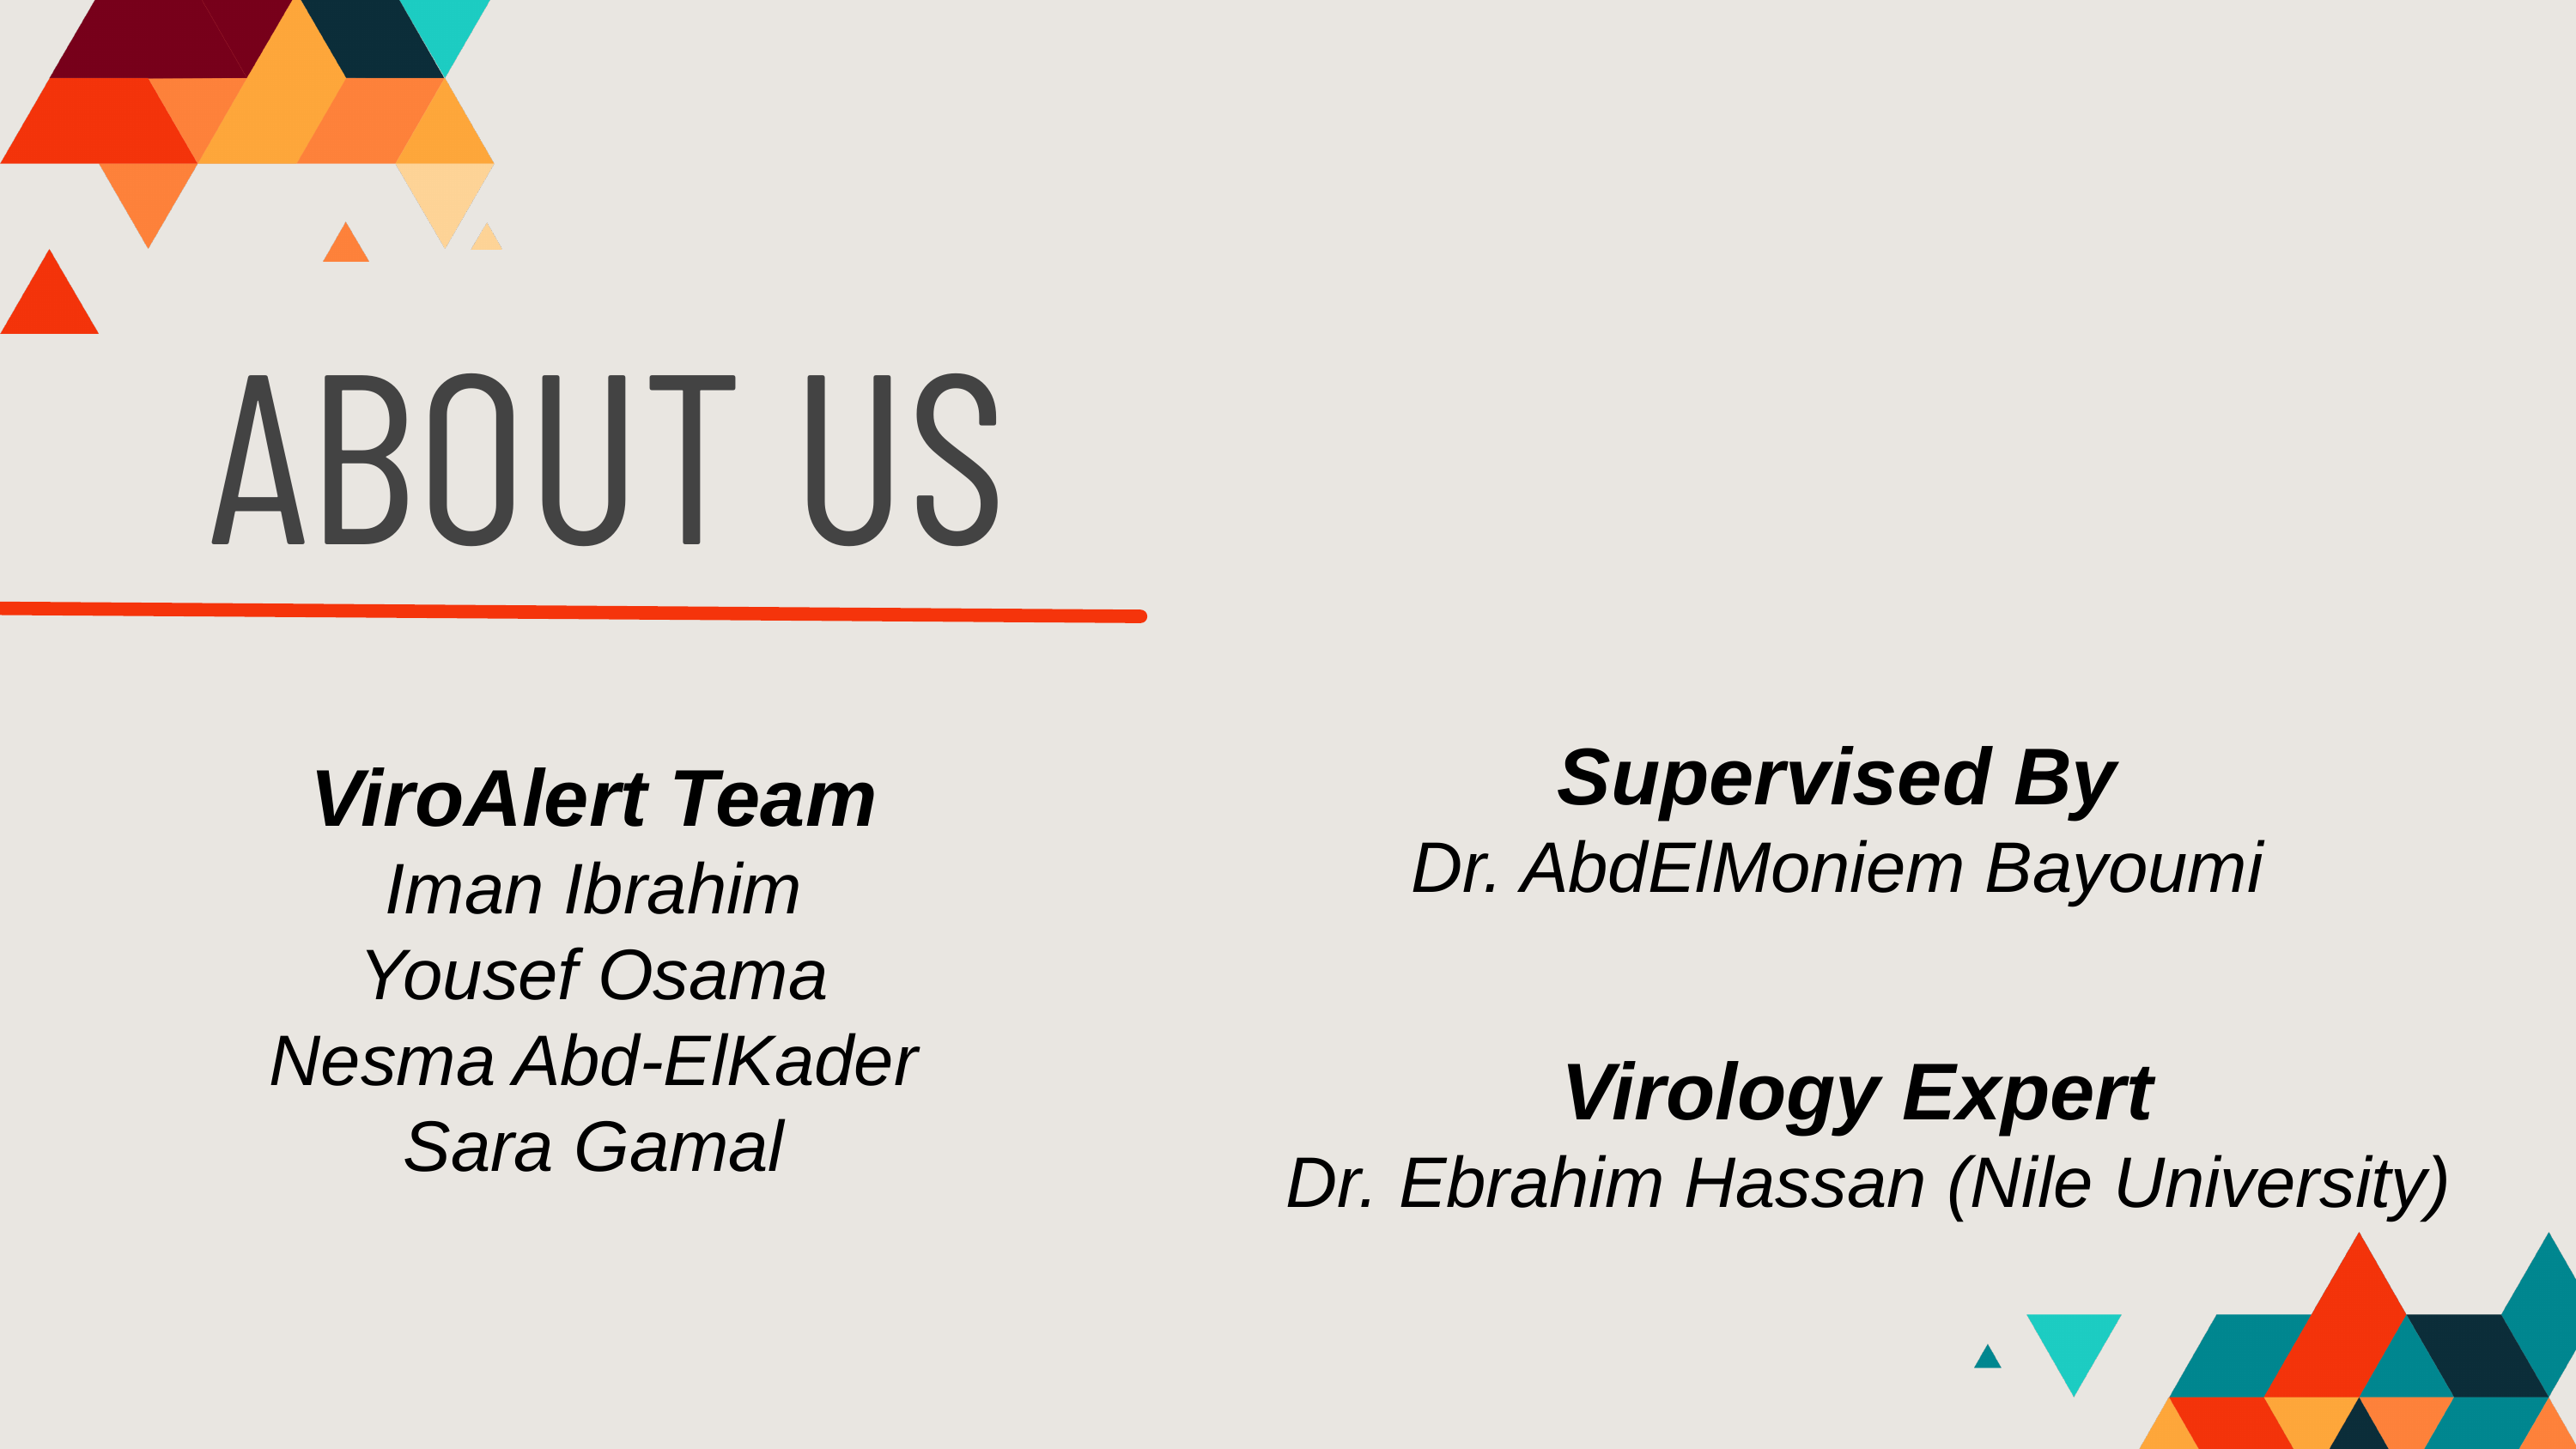

ABOUT US

Supervised By
Dr. AbdElMoniem Bayoumi

ViroAlert Team
Iman Ibrahim
Yousef Osama
Nesma Abd-ElKader
Sara Gamal

Virology Expert
Dr. Ebrahim Hassan (Nile University)